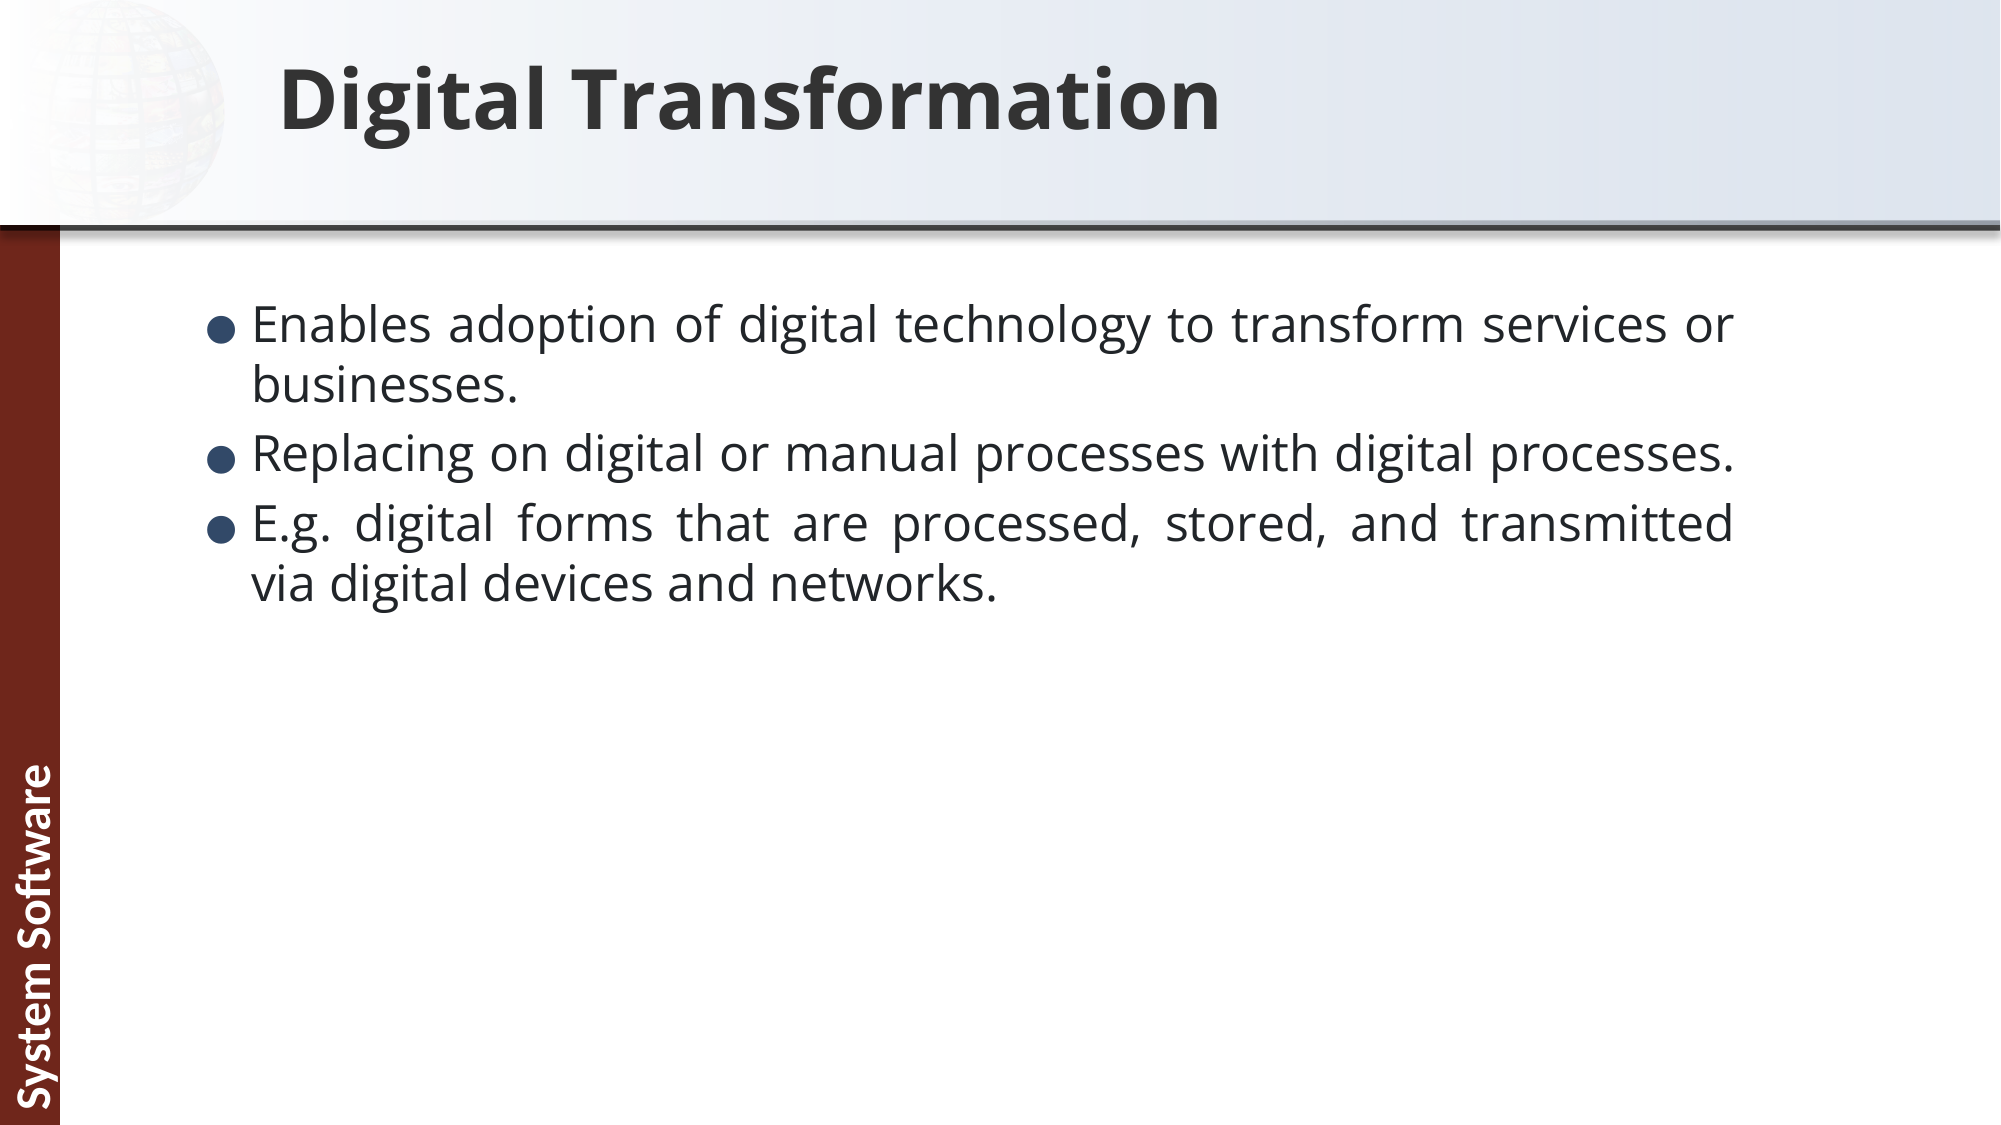

# Digital Transformation
Enables adoption of digital technology to transform services or businesses.
Replacing on digital or manual processes with digital processes.
E.g. digital forms that are processed, stored, and transmitted via digital devices and networks.